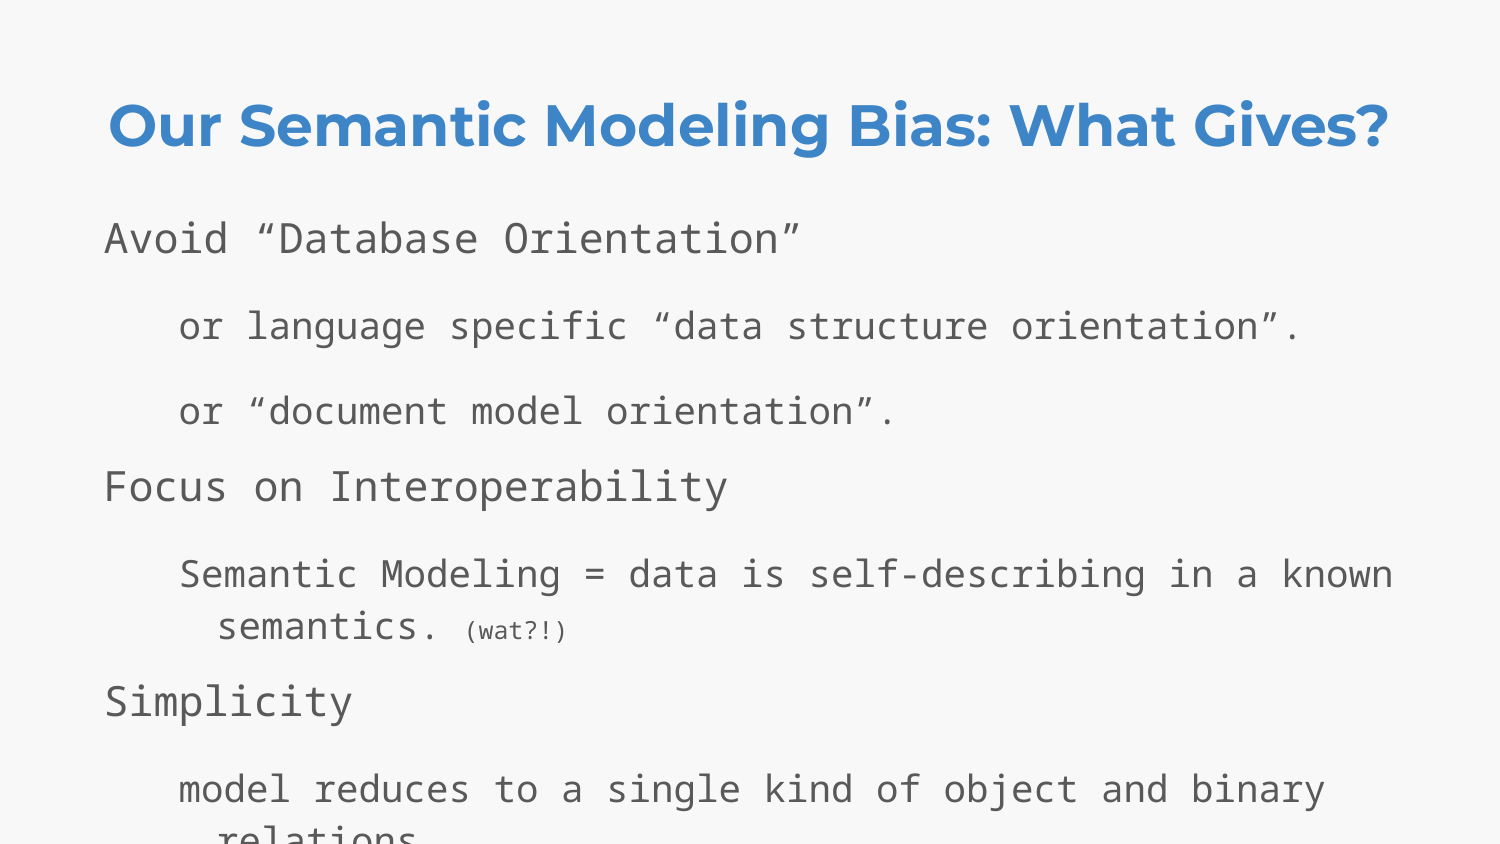

# Our Semantic Modeling Bias: What Gives?
Avoid “Database Orientation”
or language specific “data structure orientation”.
or “document model orientation”.
Focus on Interoperability
Semantic Modeling = data is self-describing in a known semantics. (wat?!)
Simplicity
model reduces to a single kind of object and binary relations.
“Simple” not to be confused with “easy”.